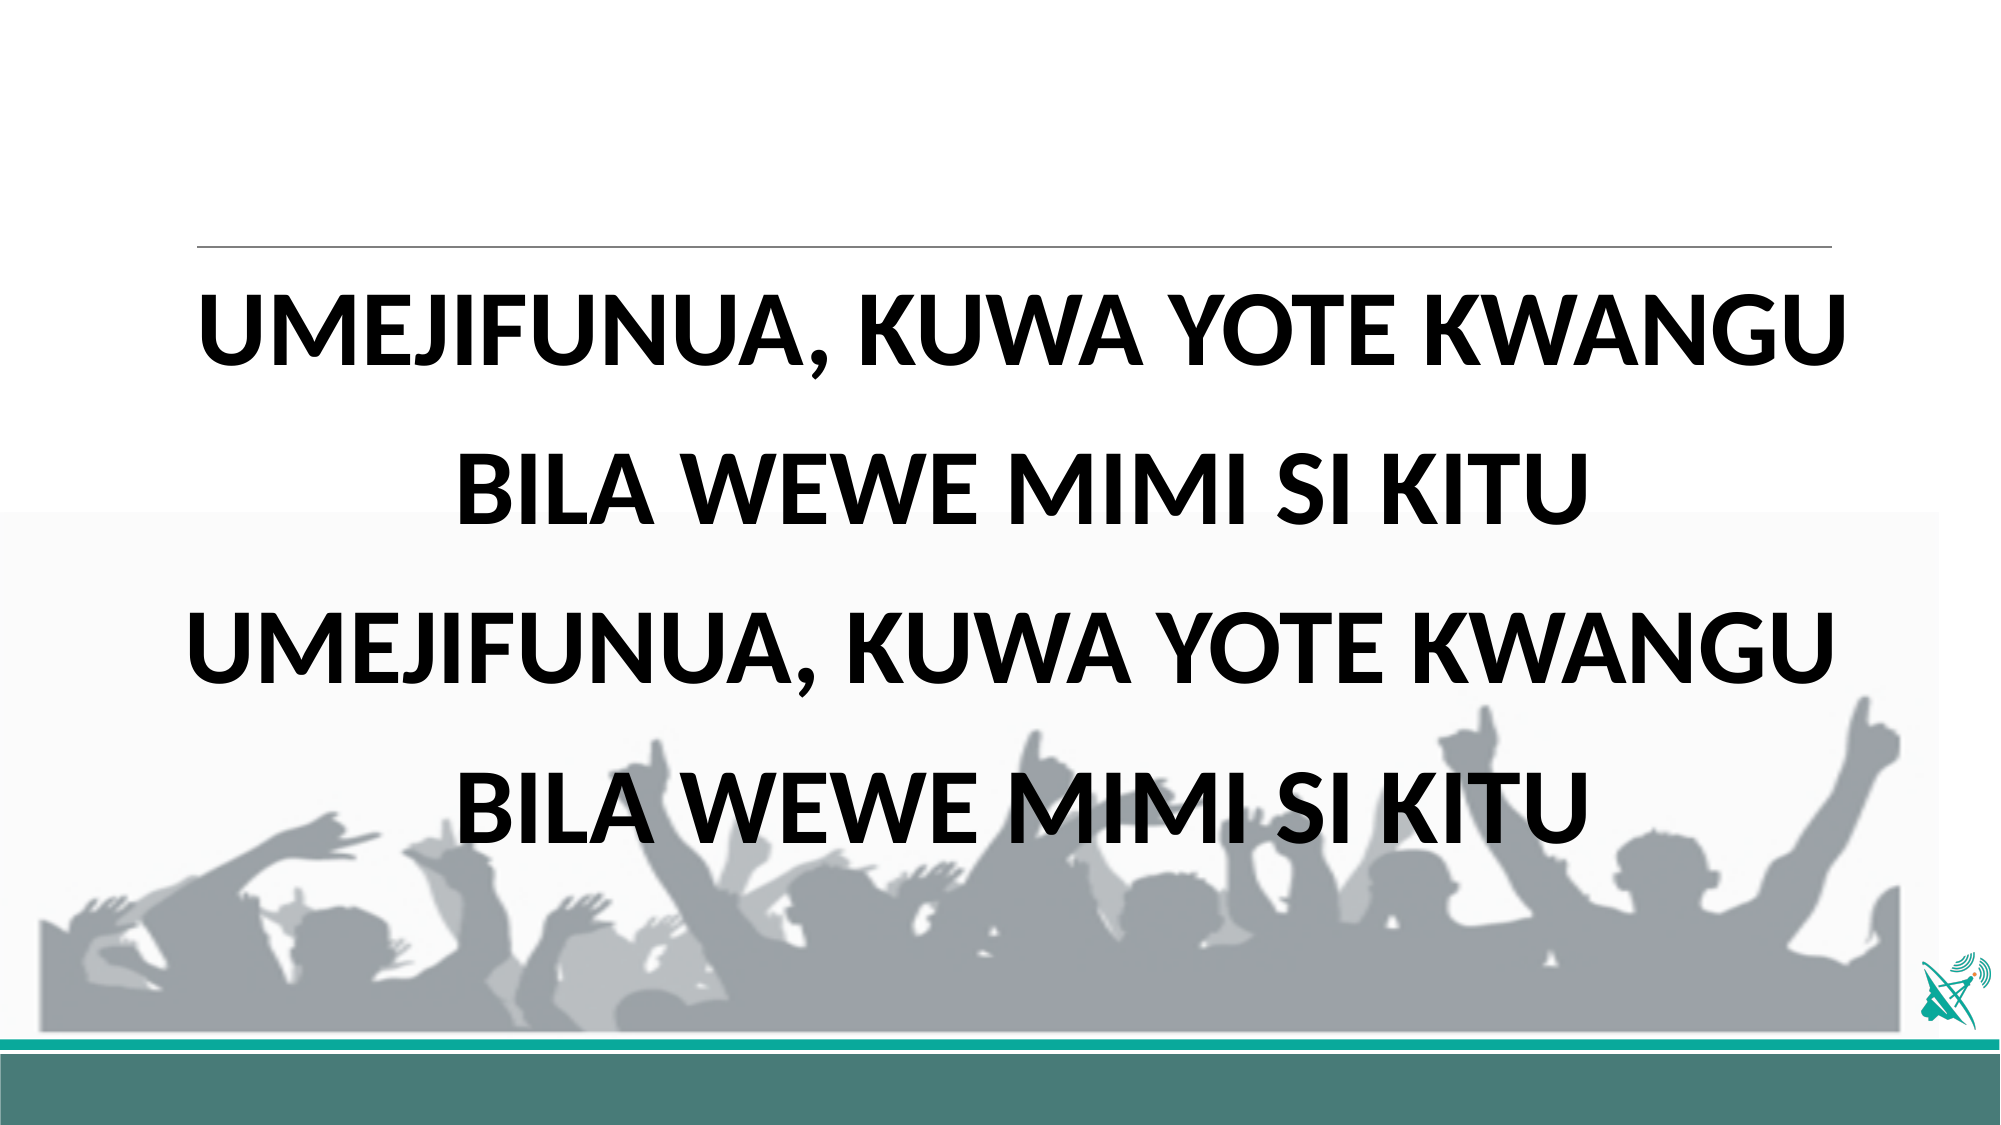

UMEJIFUNUA, KUWA YOTE KWANGU
BILA WEWE MIMI SI KITU
UMEJIFUNUA, KUWA YOTE KWANGU
BILA WEWE MIMI SI KITU